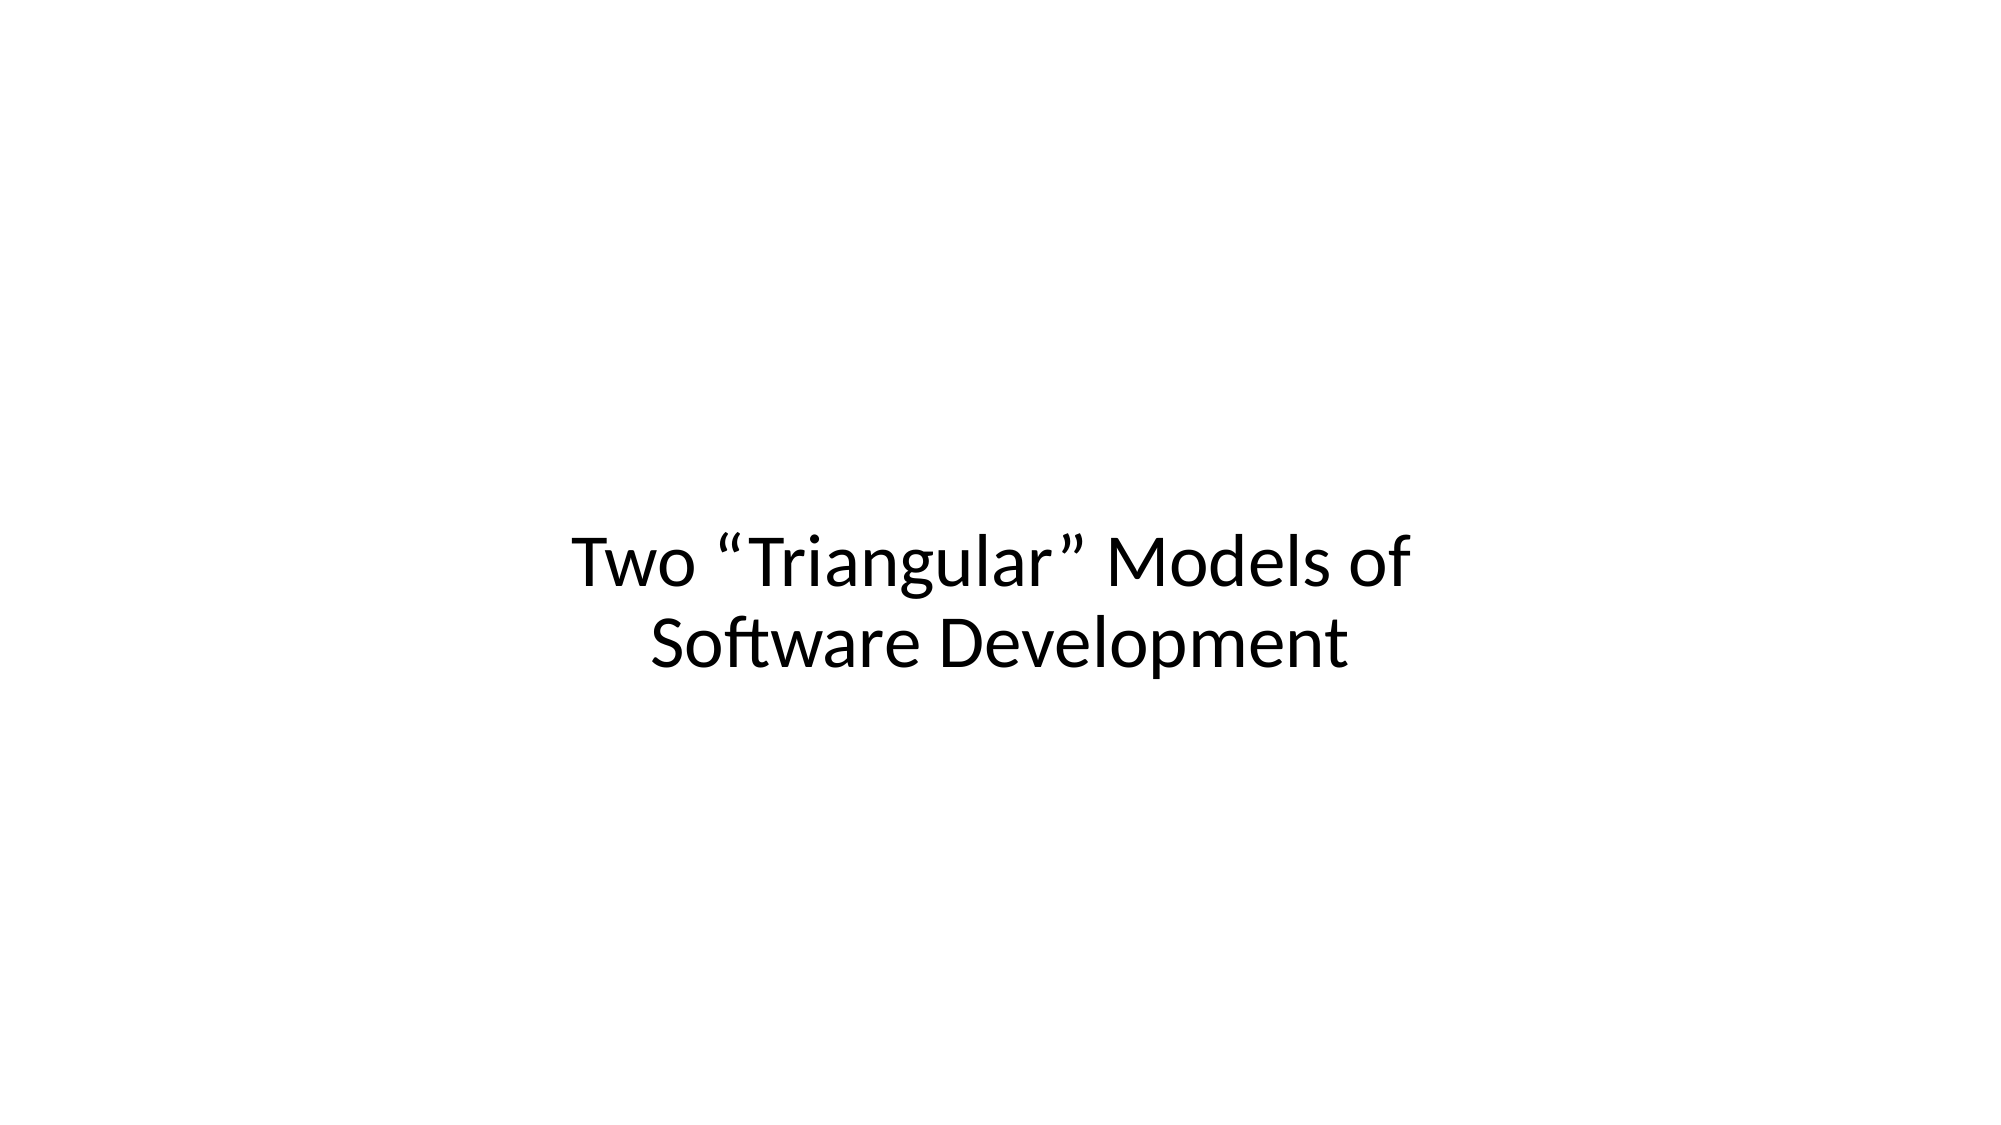

# Two “Triangular” Models of Software Development